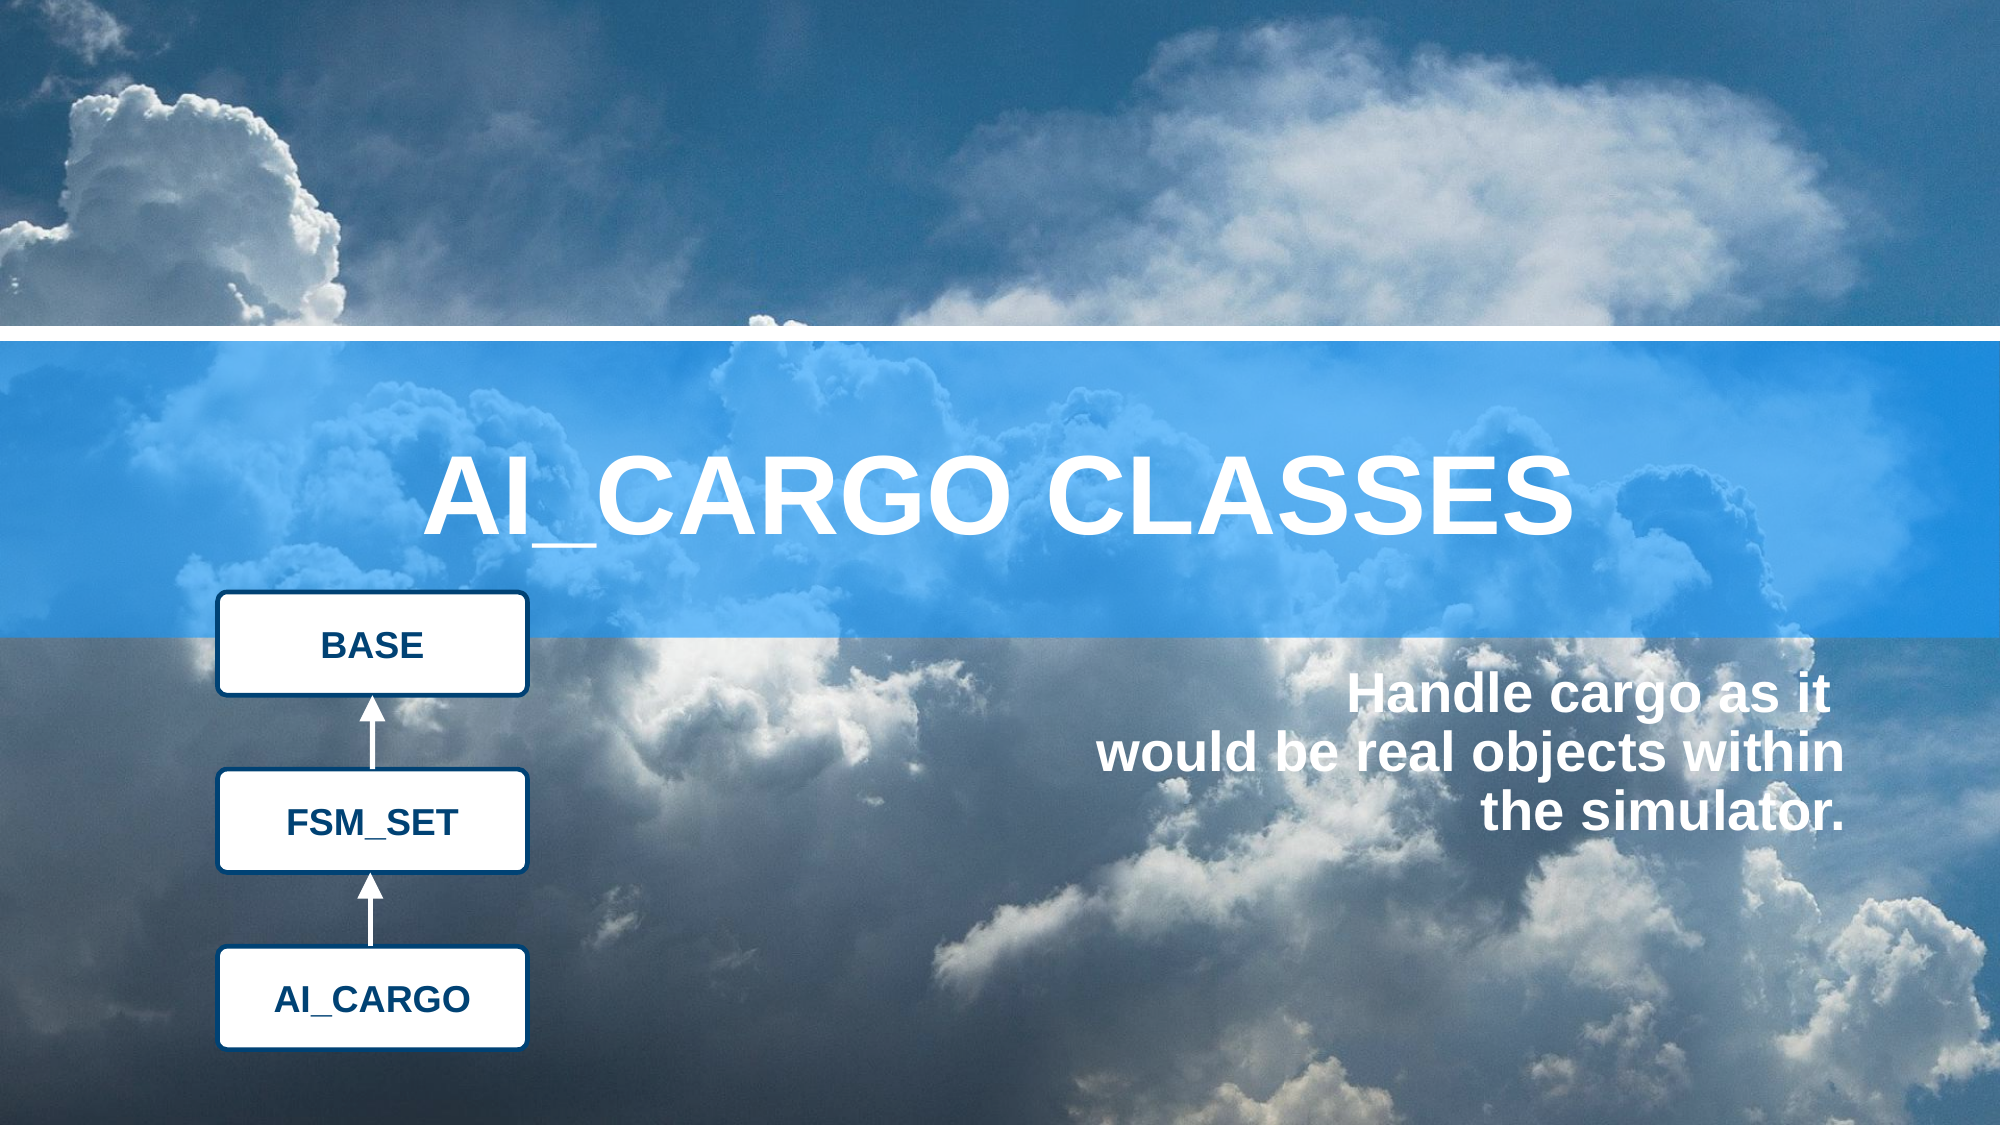

# AI_CARGO CLASSes
BASE
Handle cargo as it
would be real objects within
the simulator.
FSM_SET
AI_CARGO